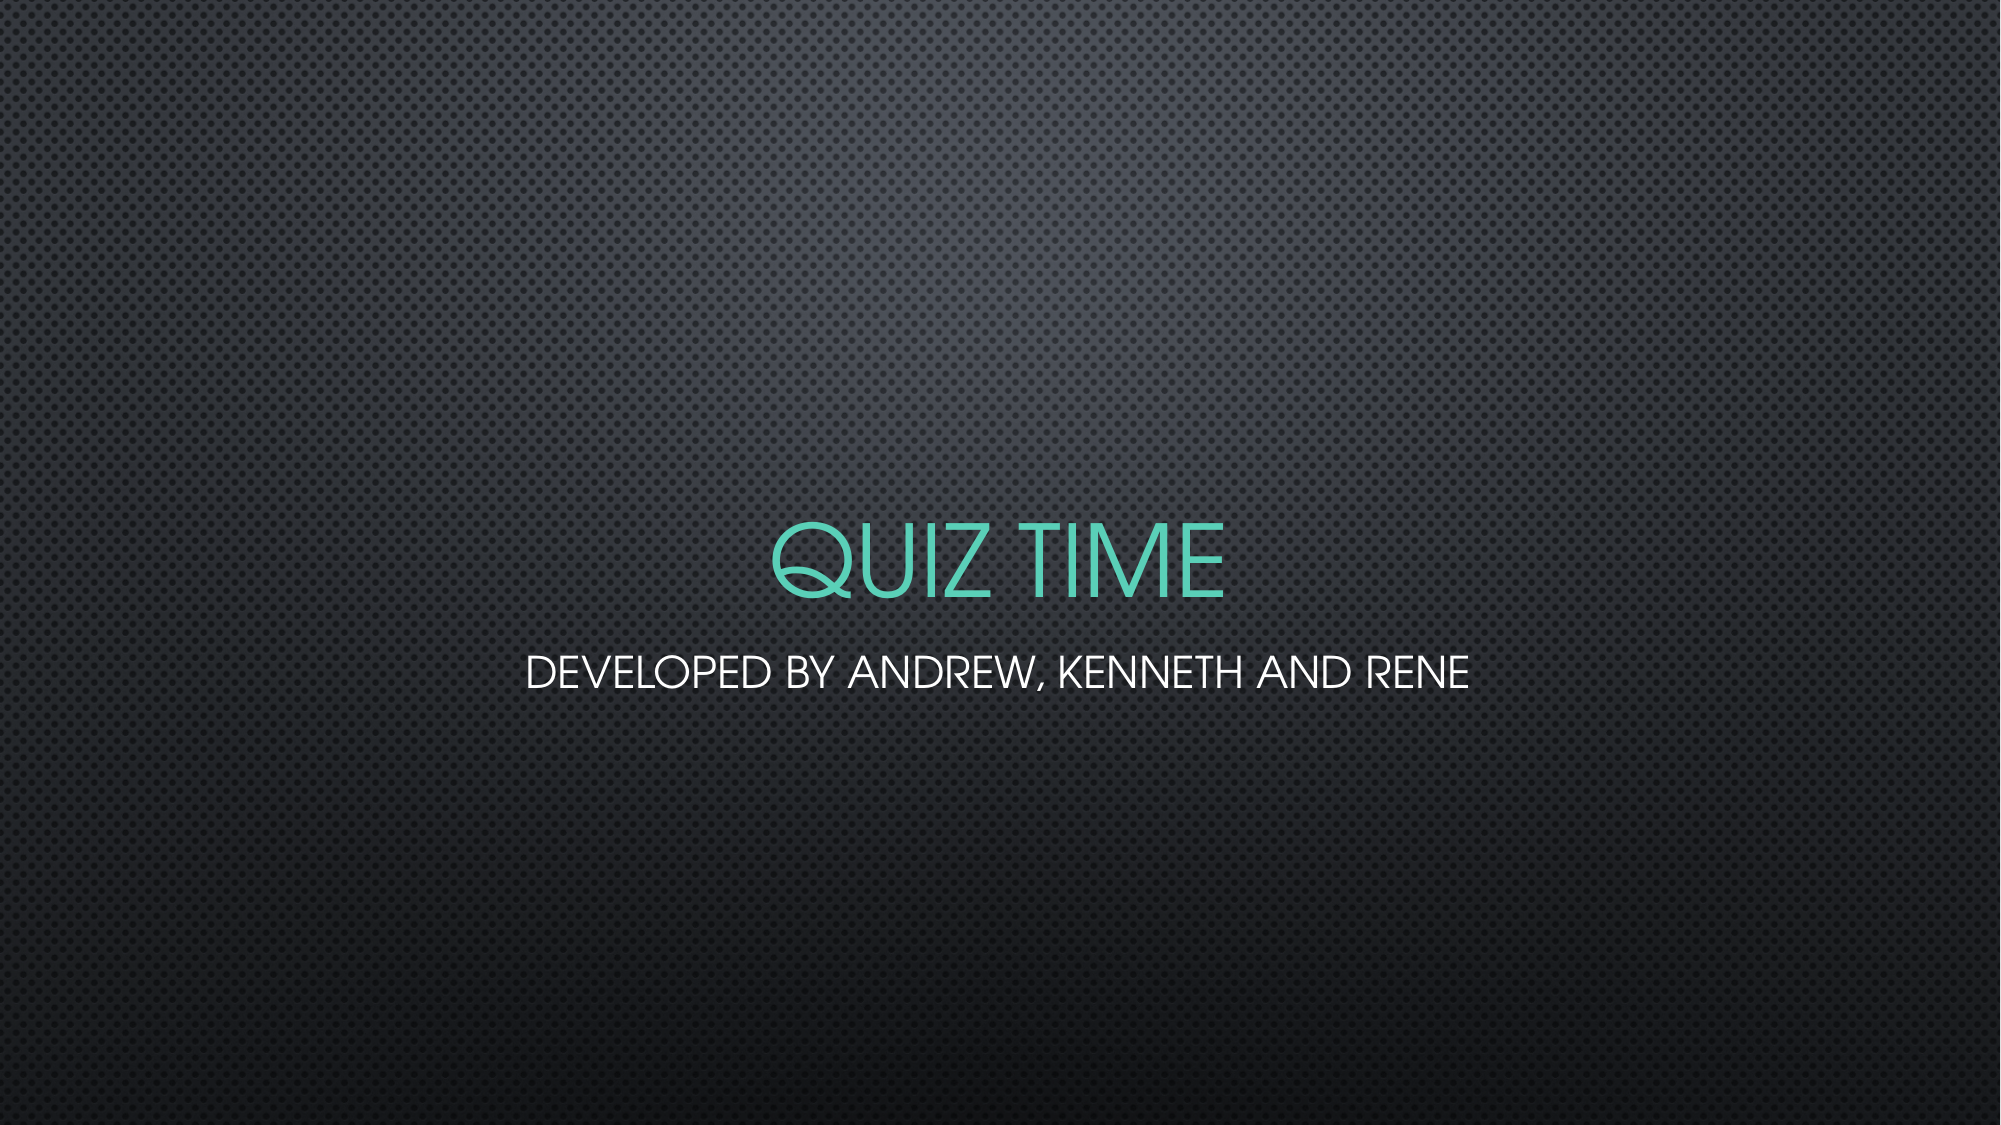

# Quiz time
Developed by Andrew, Kenneth and Rene